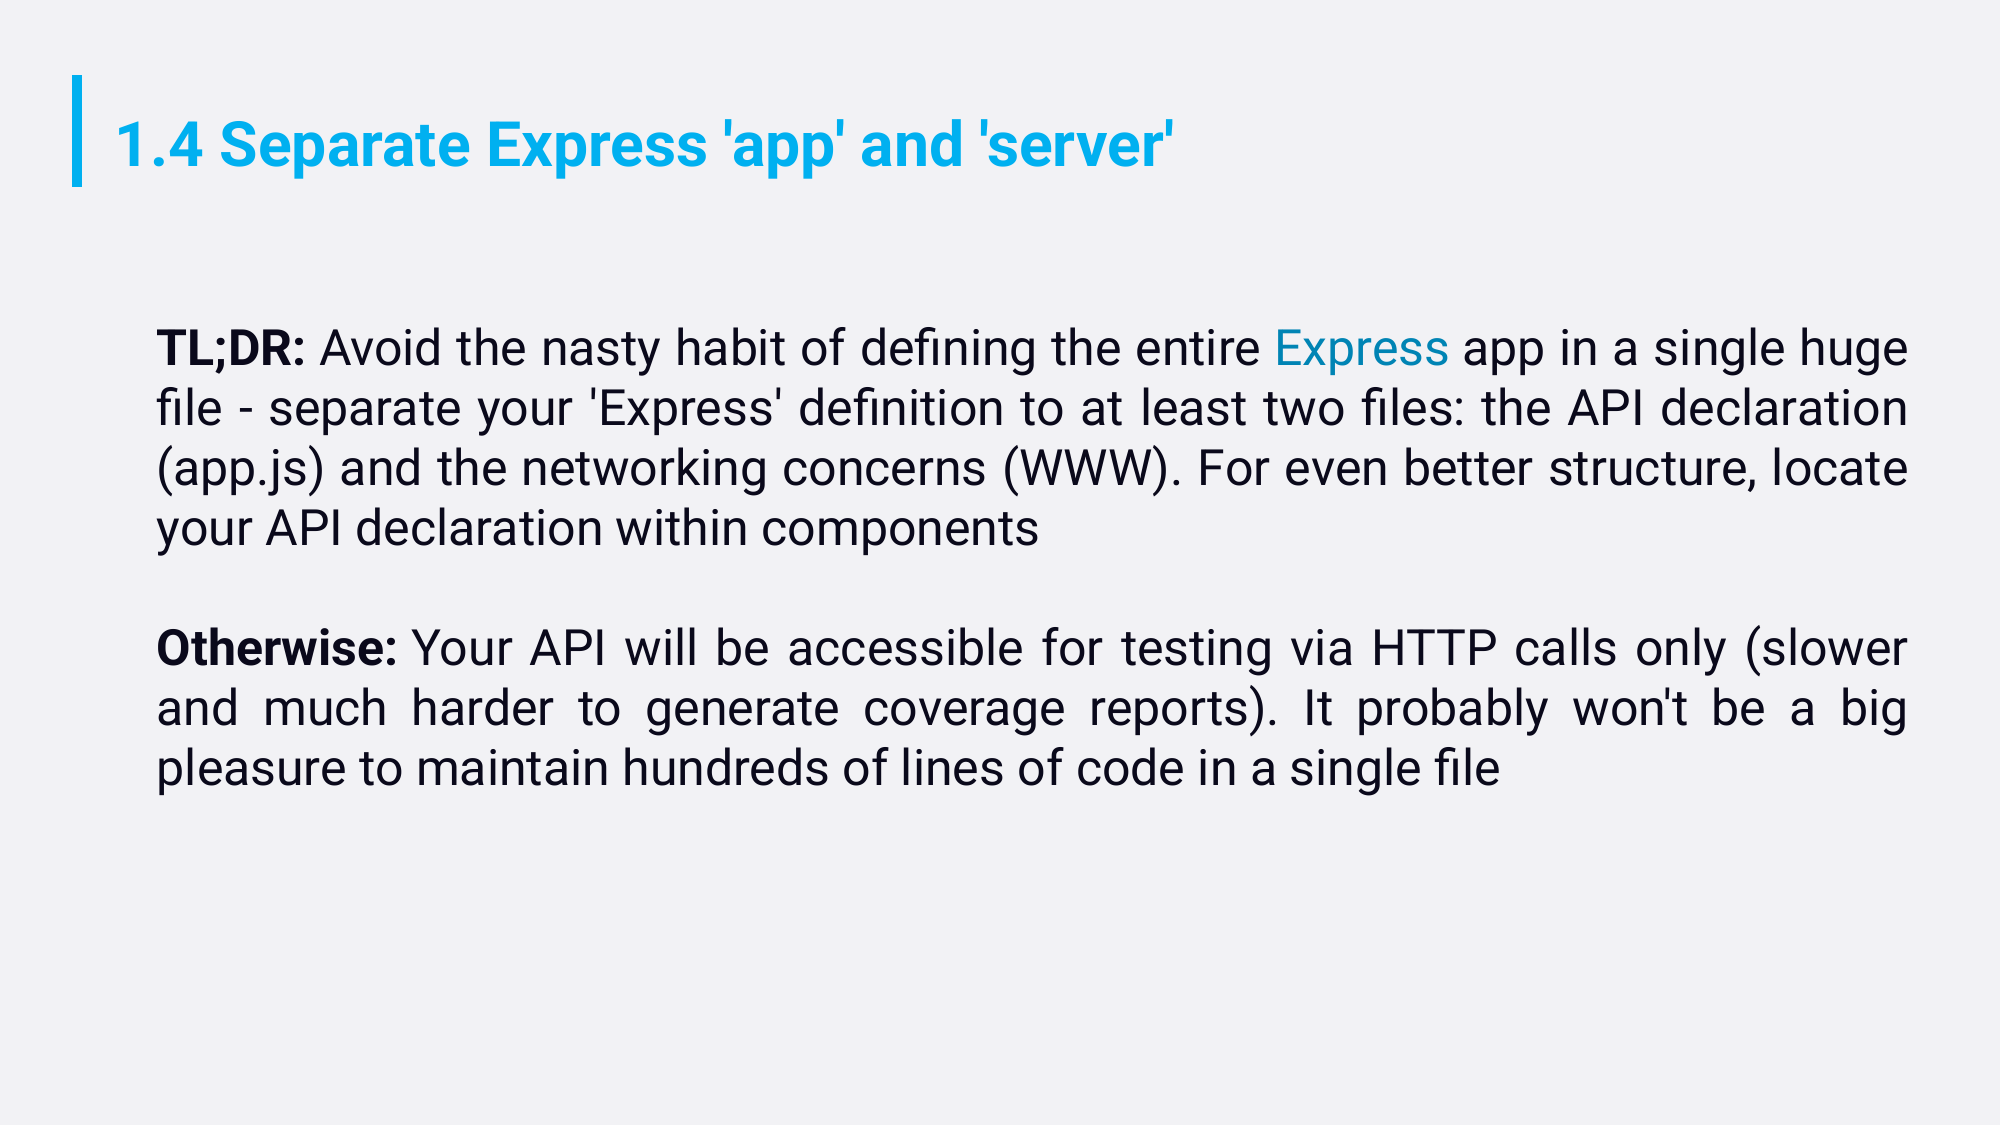

# 1.4 Separate Express 'app' and 'server'
TL;DR: Avoid the nasty habit of defining the entire Express app in a single huge file - separate your 'Express' definition to at least two files: the API declaration (app.js) and the networking concerns (WWW). For even better structure, locate your API declaration within components

Otherwise: Your API will be accessible for testing via HTTP calls only (slower and much harder to generate coverage reports). It probably won't be a big pleasure to maintain hundreds of lines of code in a single file